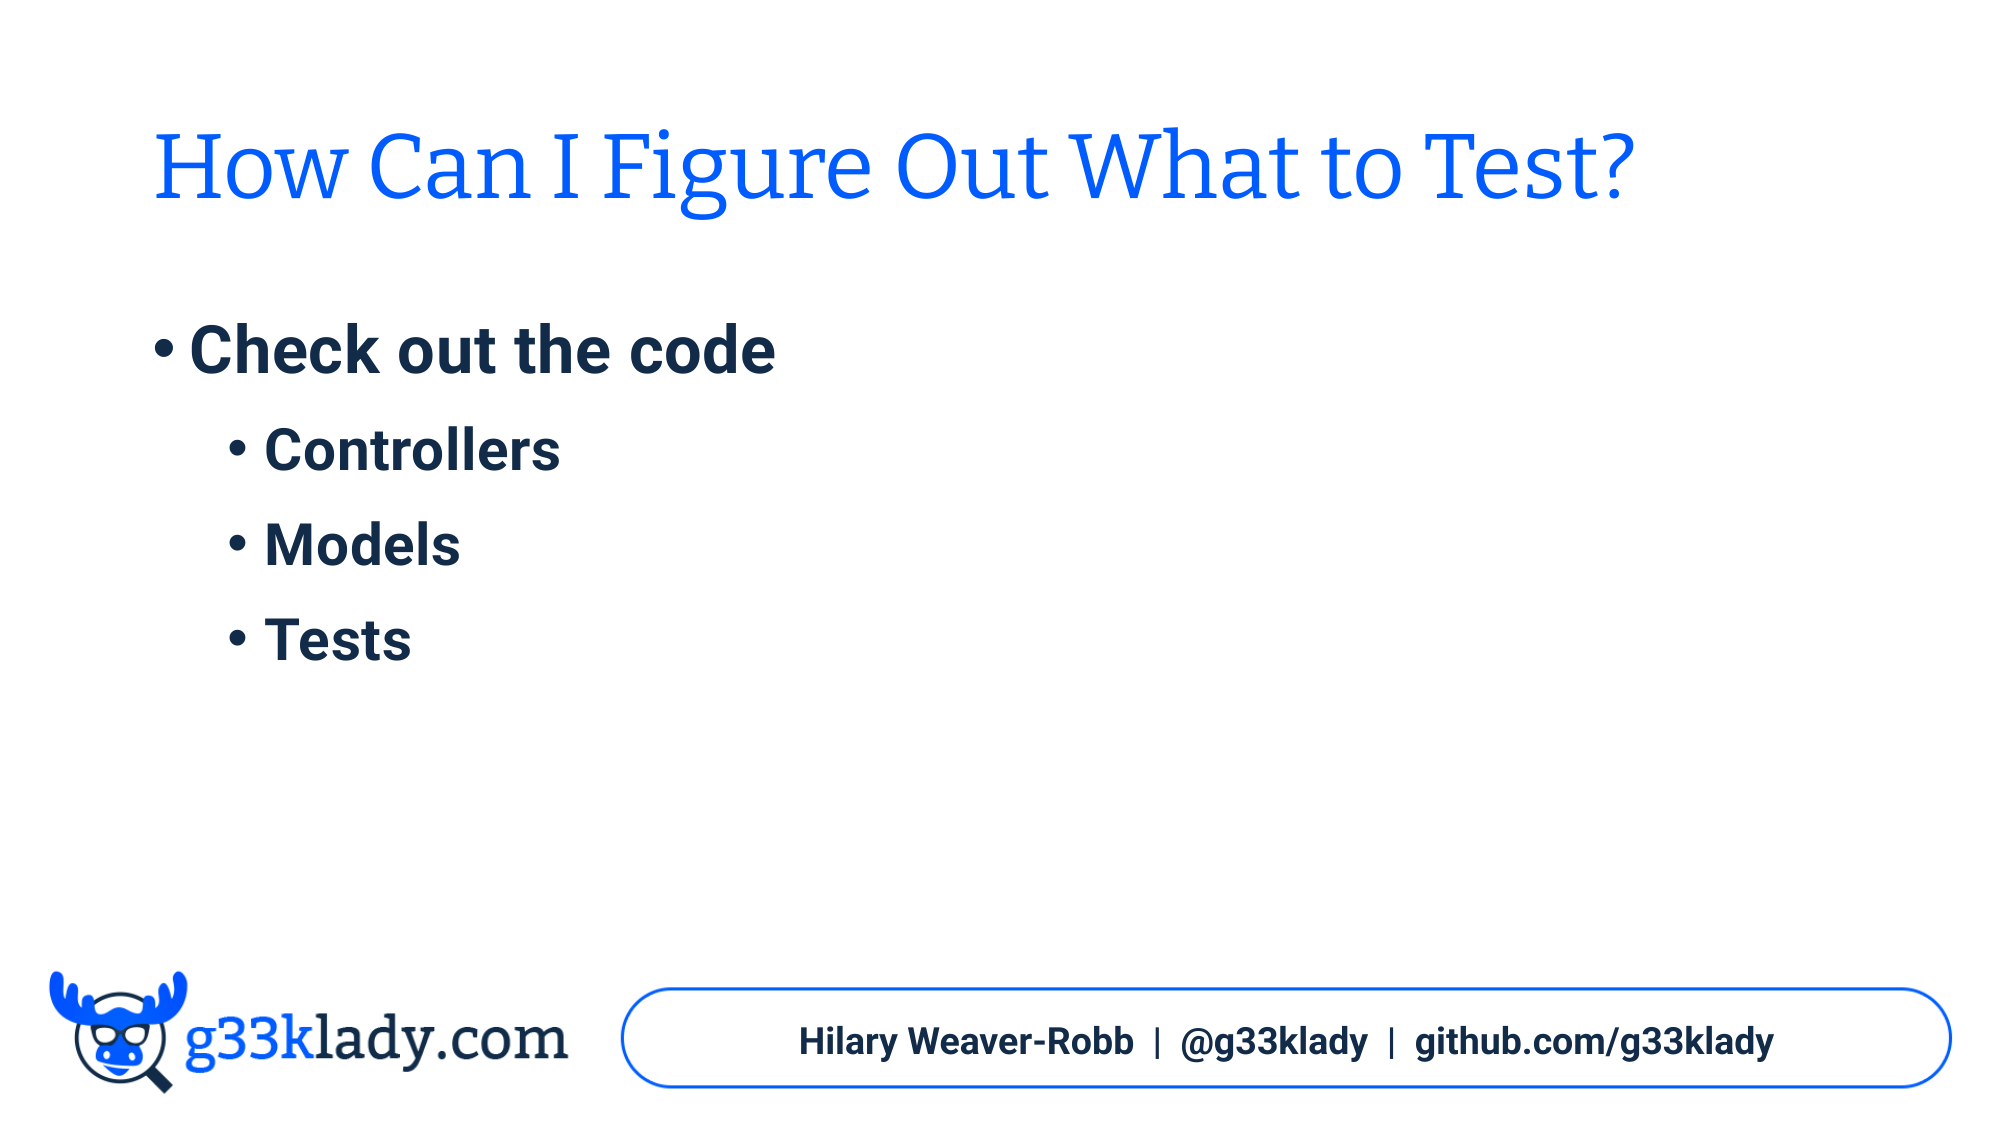

# How Can I Figure Out What to Test?
Check out the code
Controllers
Models
Tests

Hilary Weaver-Robb  |  @g33klady  |  github.com/g33klady